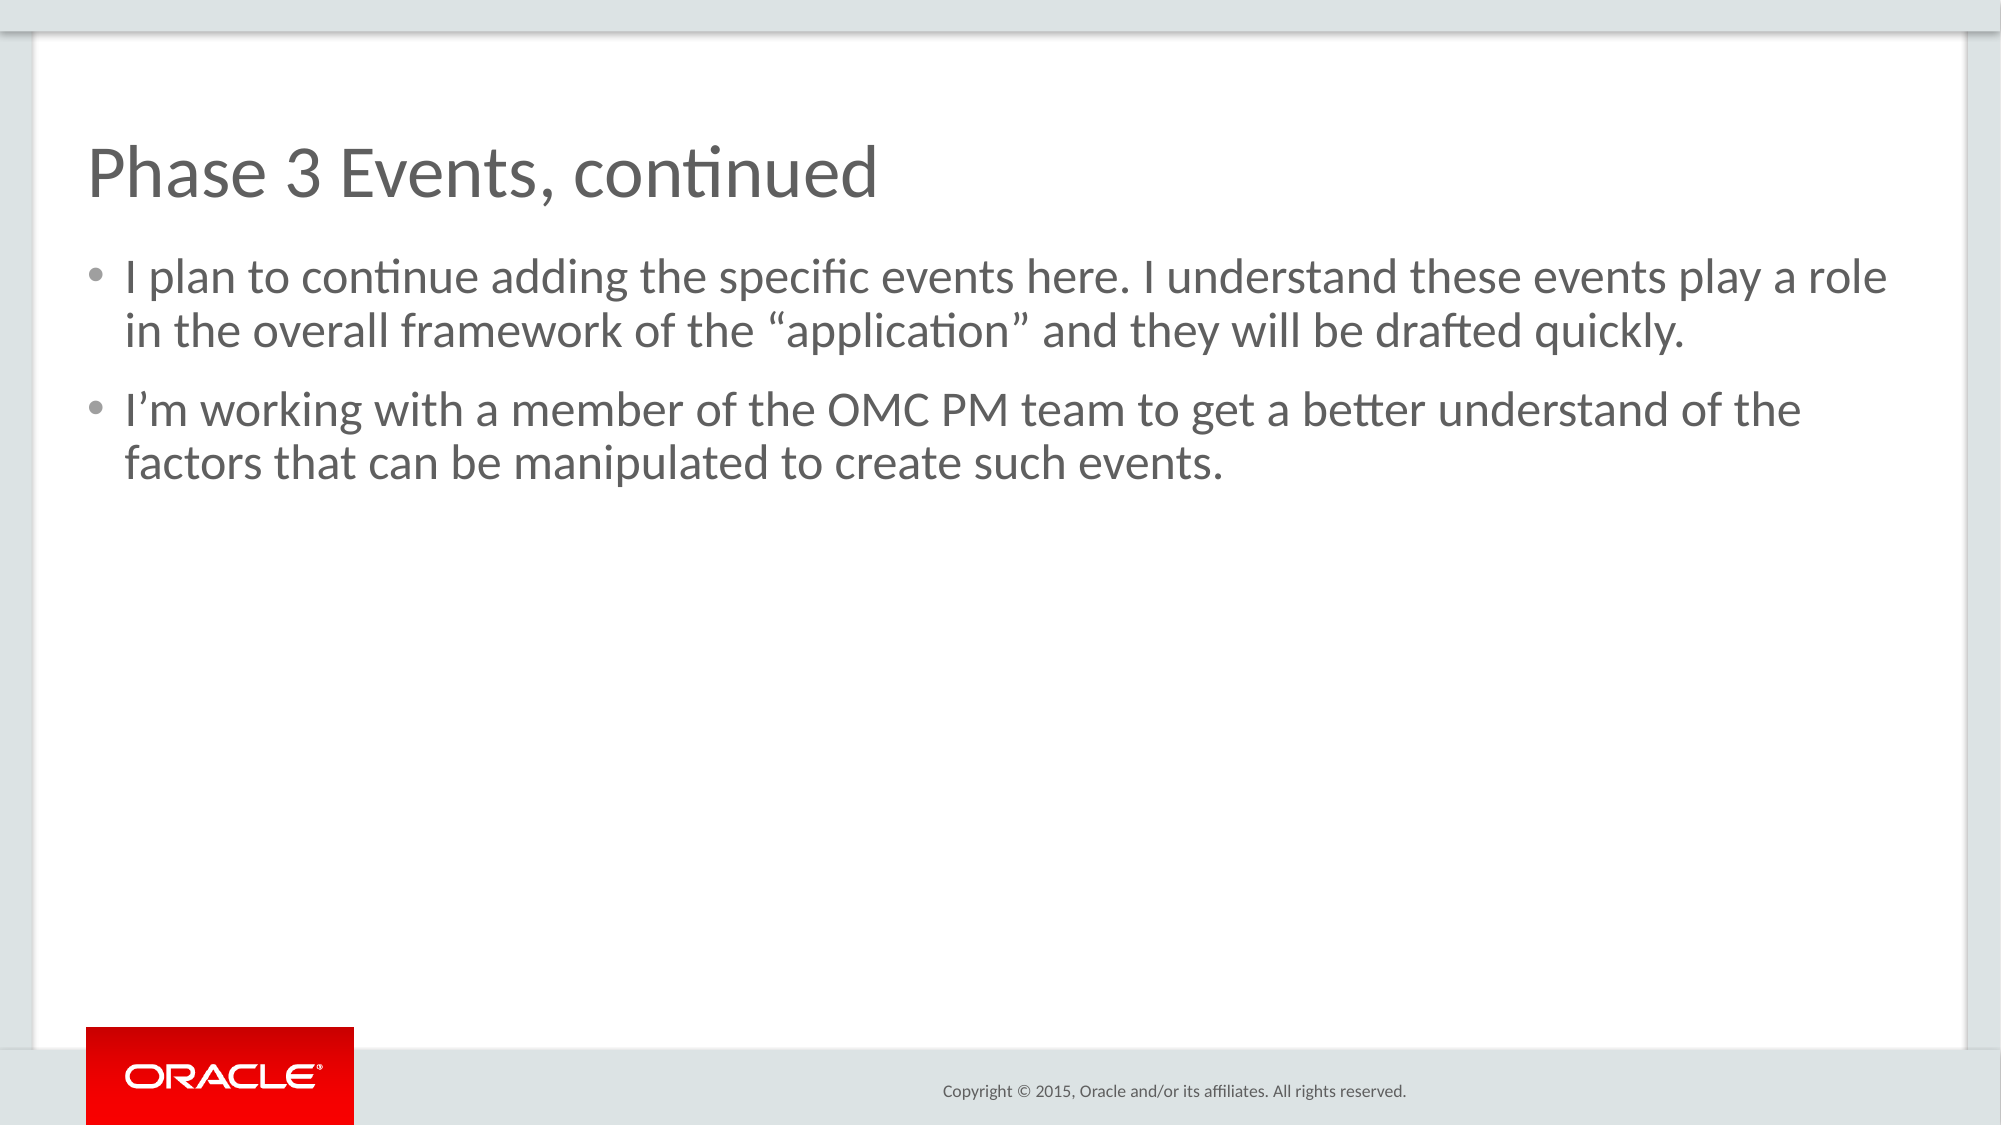

# Phase 3 Events, continued
I plan to continue adding the specific events here. I understand these events play a role in the overall framework of the “application” and they will be drafted quickly.
I’m working with a member of the OMC PM team to get a better understand of the factors that can be manipulated to create such events.